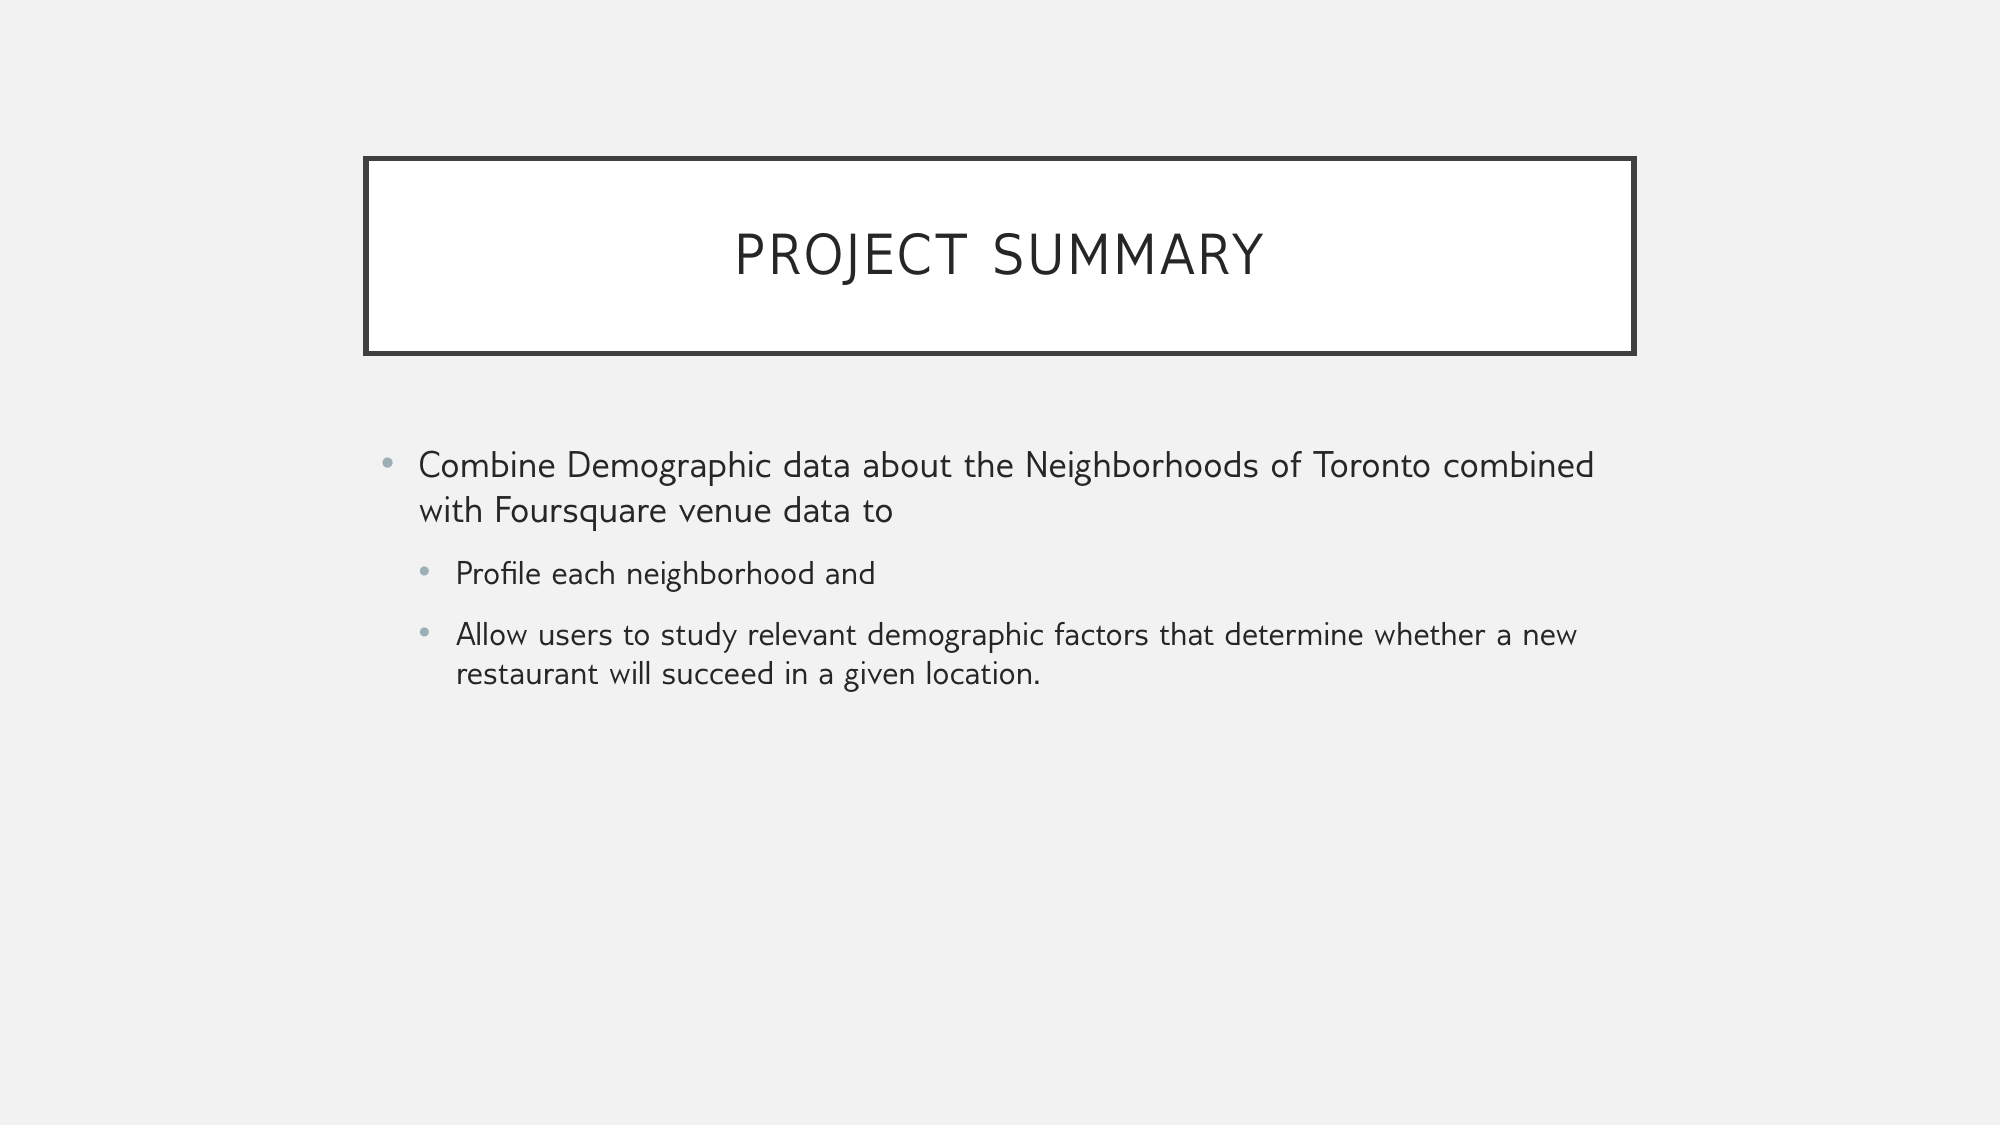

# Project summary
Combine Demographic data about the Neighborhoods of Toronto combined with Foursquare venue data to
Profile each neighborhood and
Allow users to study relevant demographic factors that determine whether a new restaurant will succeed in a given location.